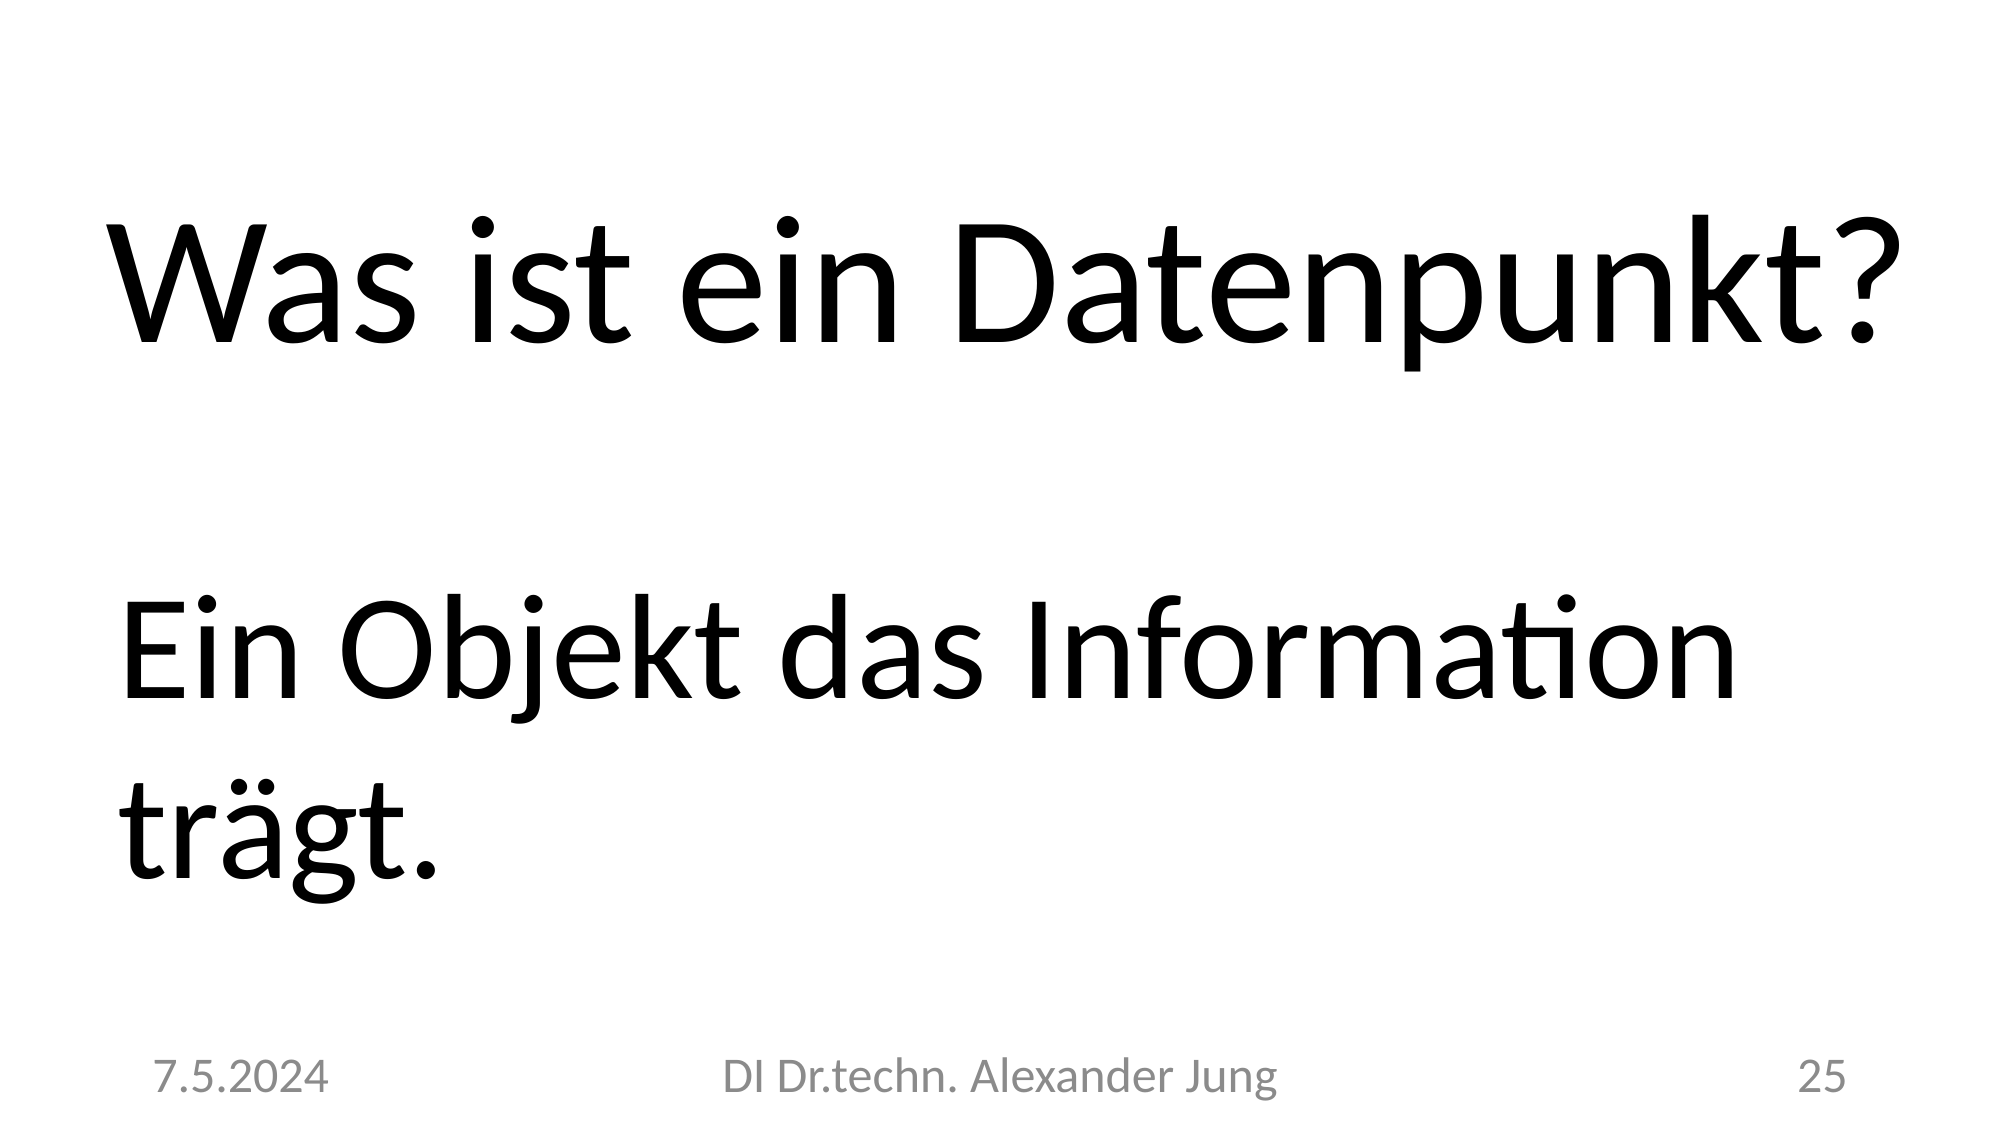

# Was ist ein Datenpunkt?
Ein Objekt das Information trägt.
7.5.2024
DI Dr.techn. Alexander Jung
25